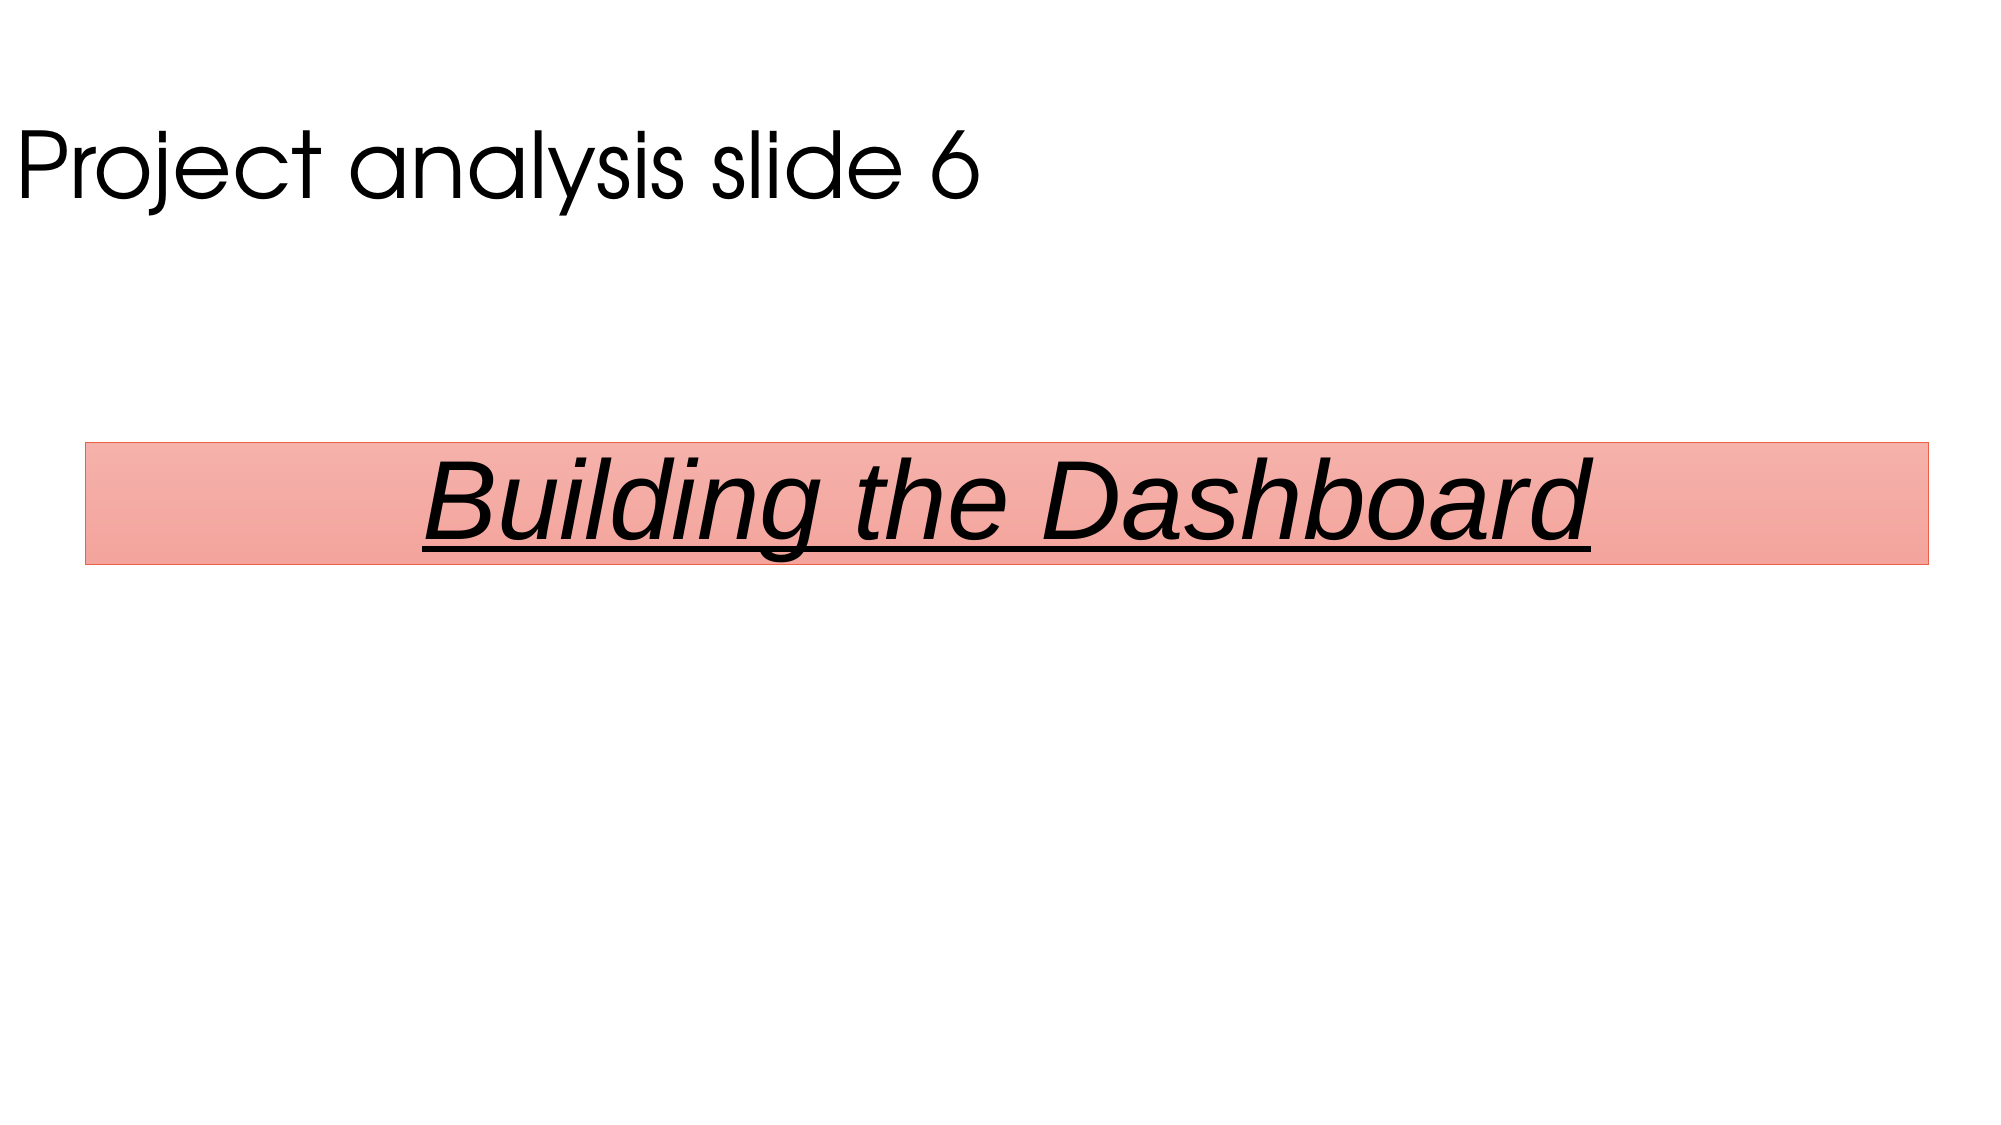

Project analysis slide 6
Building the Dashboard